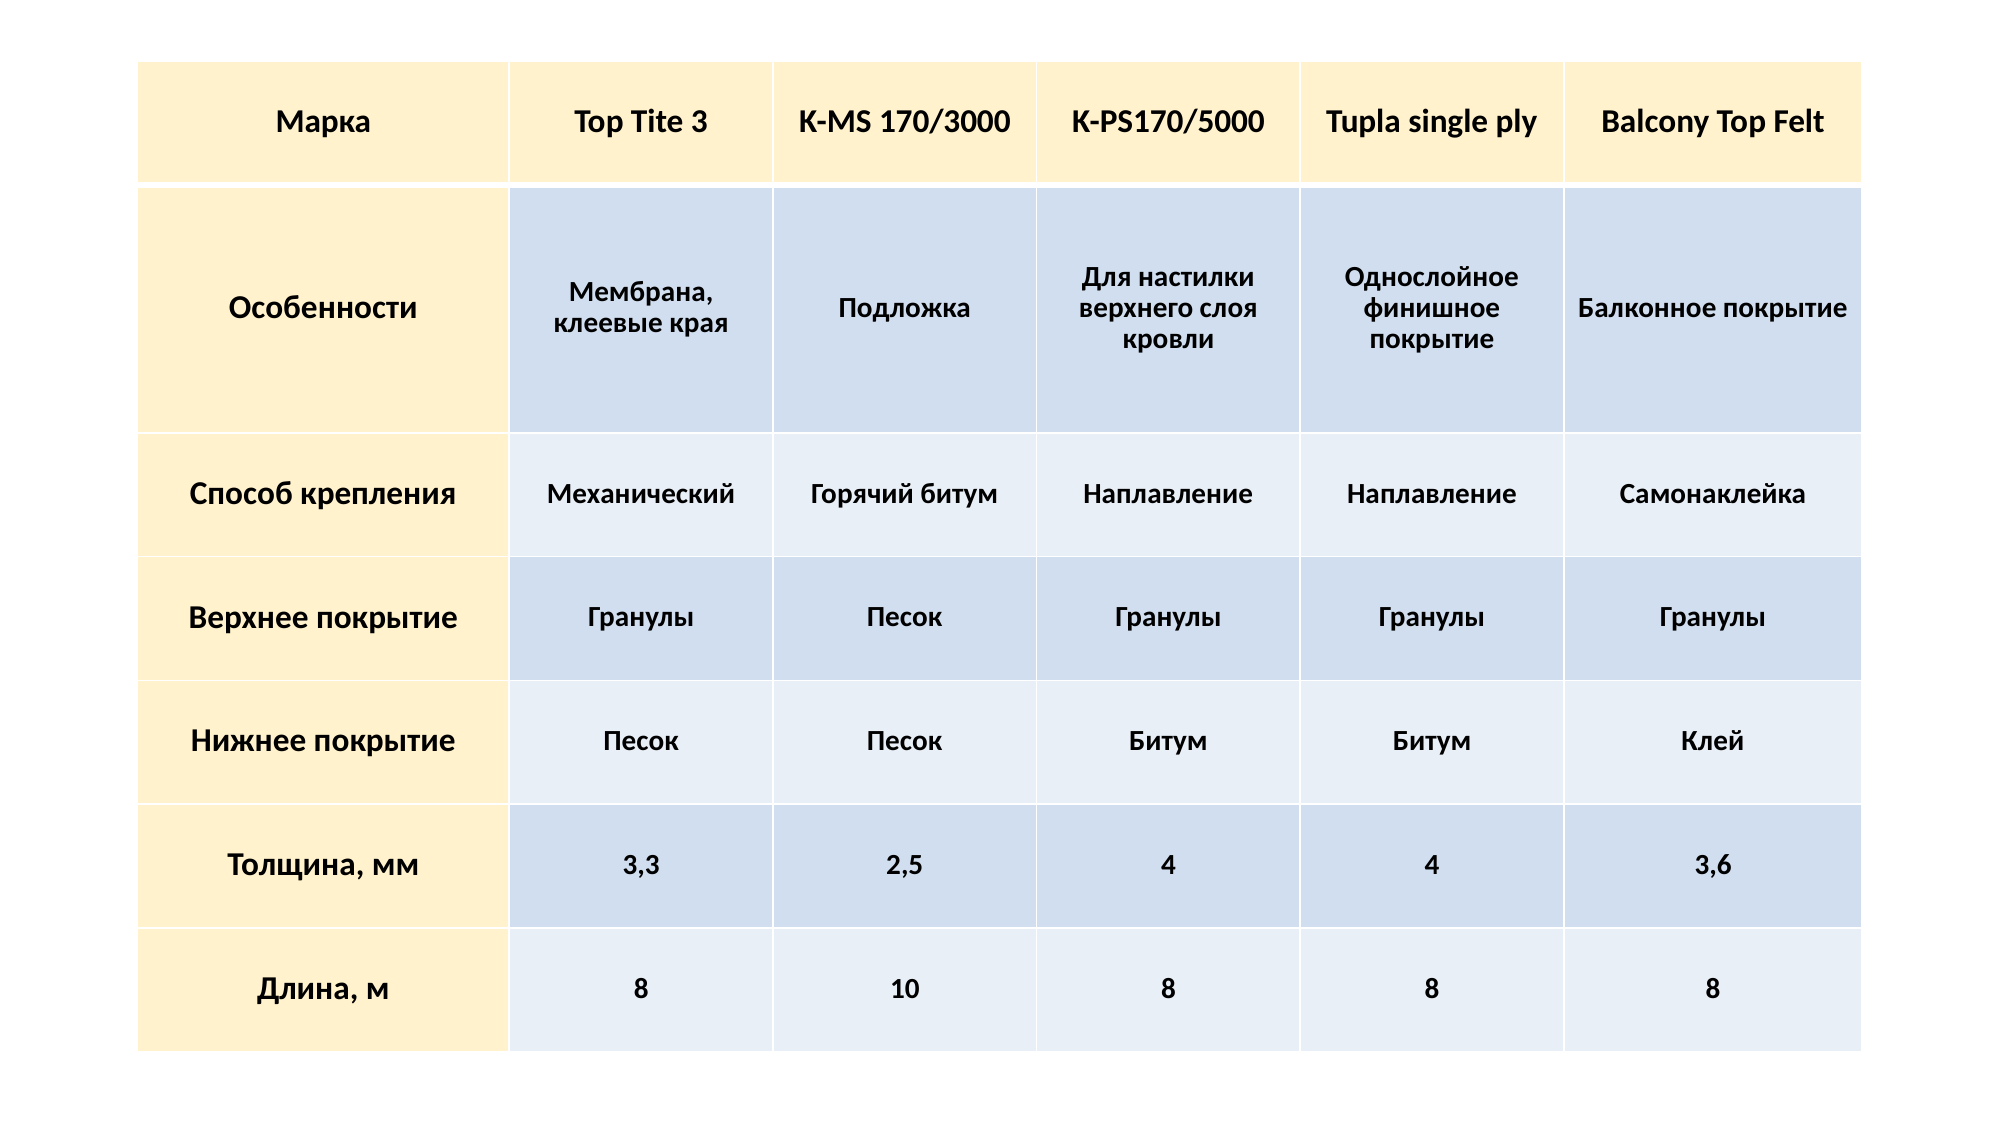

| Марка | Top Tite 3 | K-MS 170/3000 | K-PS170/5000 | Tupla single ply | Balcony Top Felt |
| --- | --- | --- | --- | --- | --- |
| Особенности | Мембрана, клеевые края | Подложка | Для настилки верхнего слоя кровли | Однослойное финишное покрытие | Балконное покрытие |
| Способ крепления | Механический | Горячий битум | Наплавление | Наплавление | Самонаклейка |
| Верхнее покрытие | Гранулы | Песок | Гранулы | Гранулы | Гранулы |
| Нижнее покрытие | Песок | Песок | Битум | Битум | Клей |
| Толщина, мм | 3,3 | 2,5 | 4 | 4 | 3,6 |
| Длина, м | 8 | 10 | 8 | 8 | 8 |